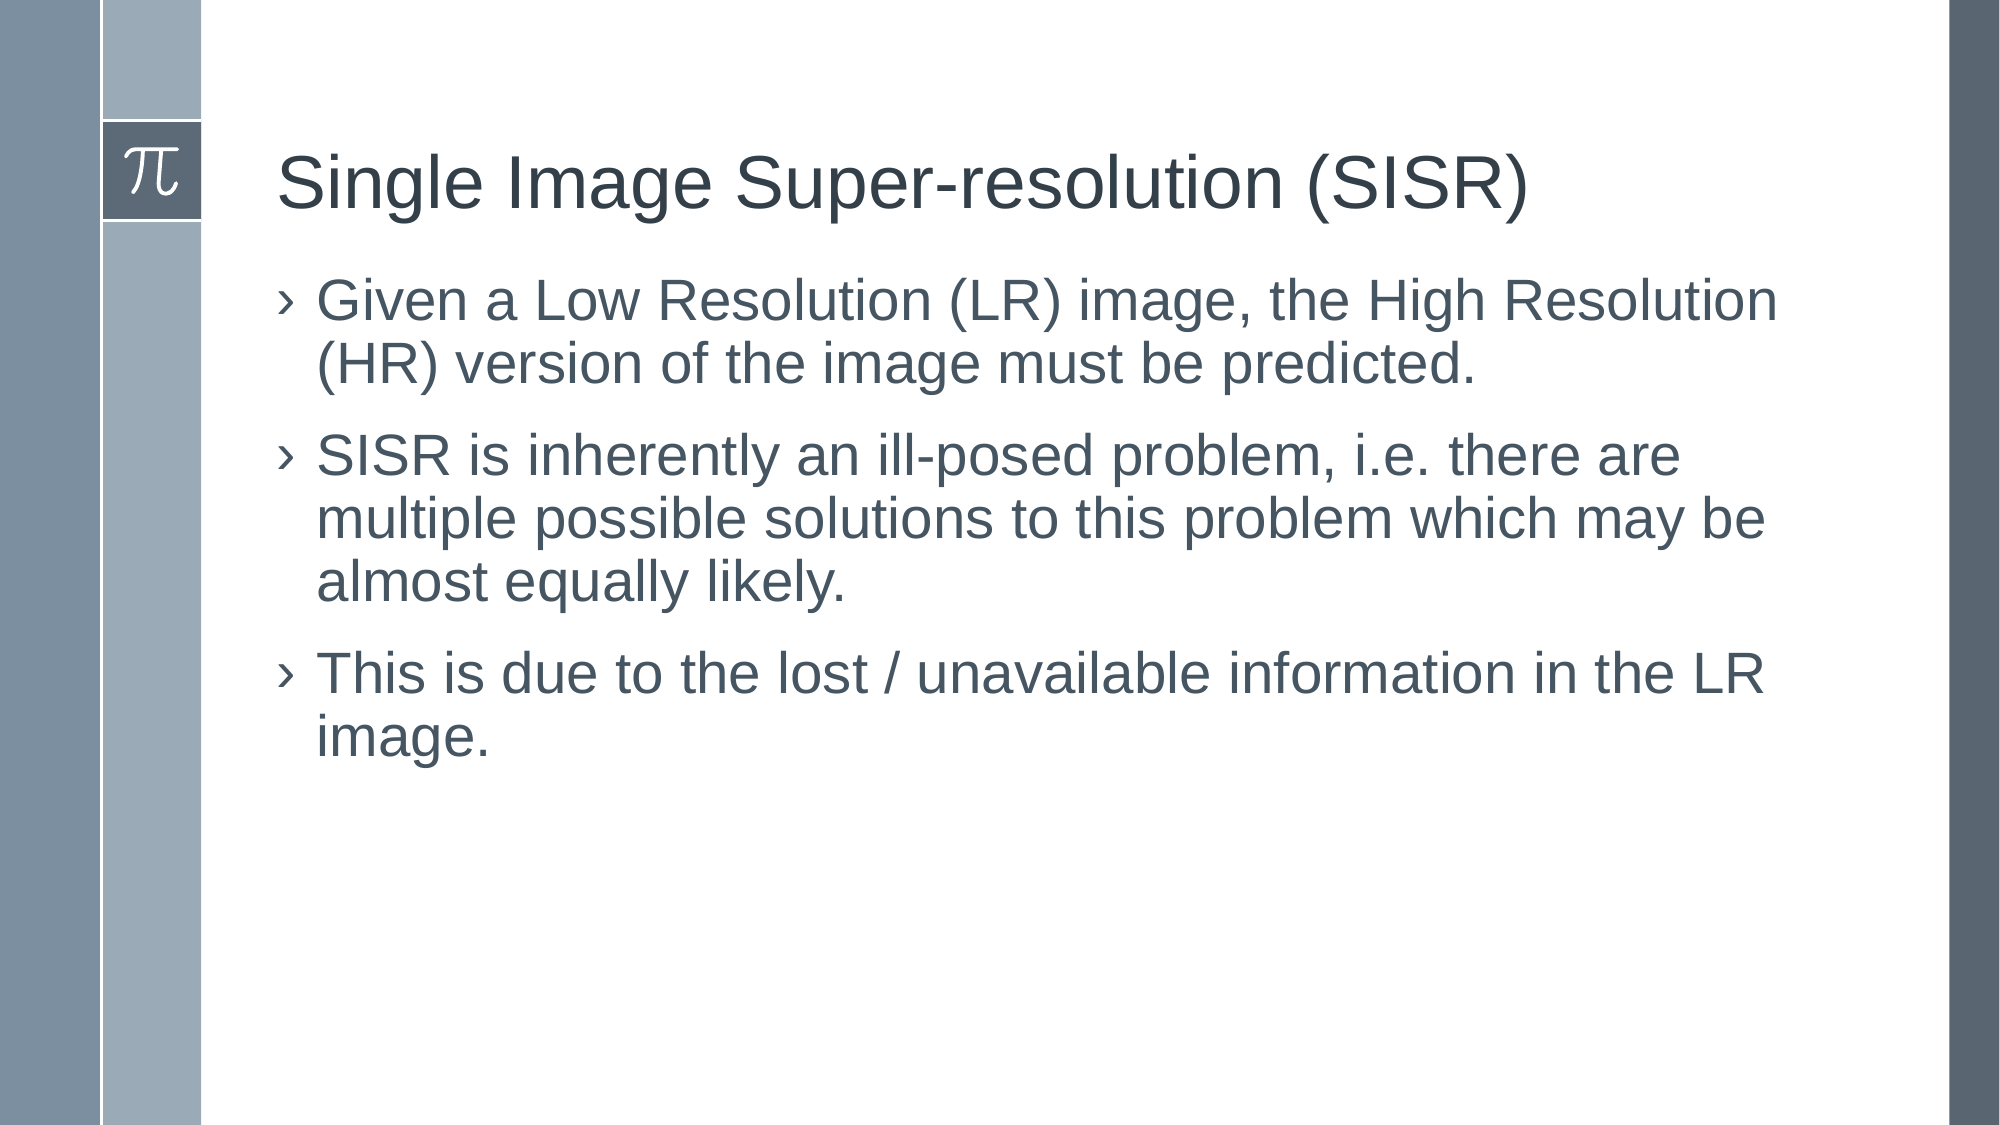

# Single Image Super-resolution (SISR)
Given a Low Resolution (LR) image, the High Resolution (HR) version of the image must be predicted.
SISR is inherently an ill-posed problem, i.e. there are multiple possible solutions to this problem which may be almost equally likely.
This is due to the lost / unavailable information in the LR image.